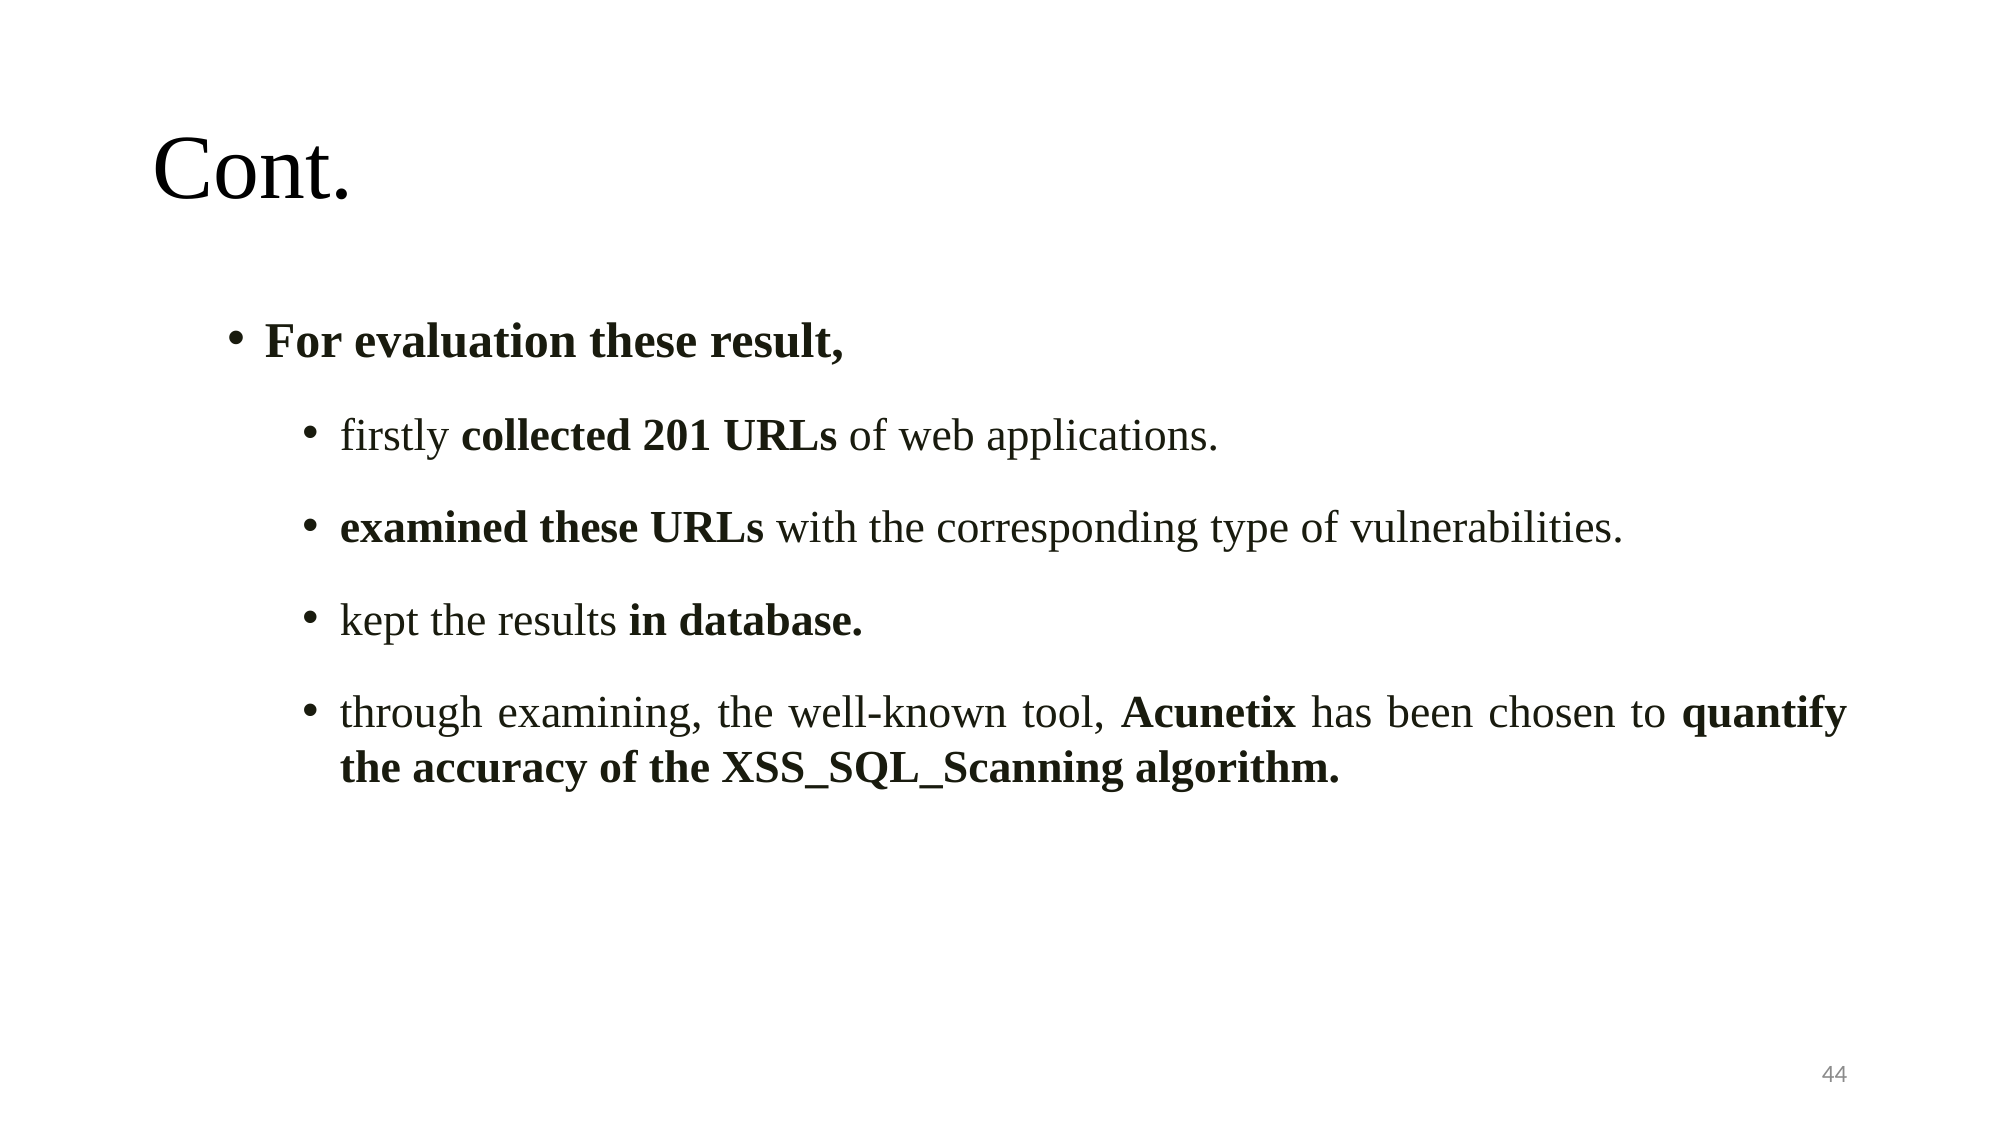

# Cont.
For evaluation these result,
firstly collected 201 URLs of web applications.
examined these URLs with the corresponding type of vulnerabilities.
kept the results in database.
through examining, the well-known tool, Acunetix has been chosen to quantify the accuracy of the XSS_SQL_Scanning algorithm.

44